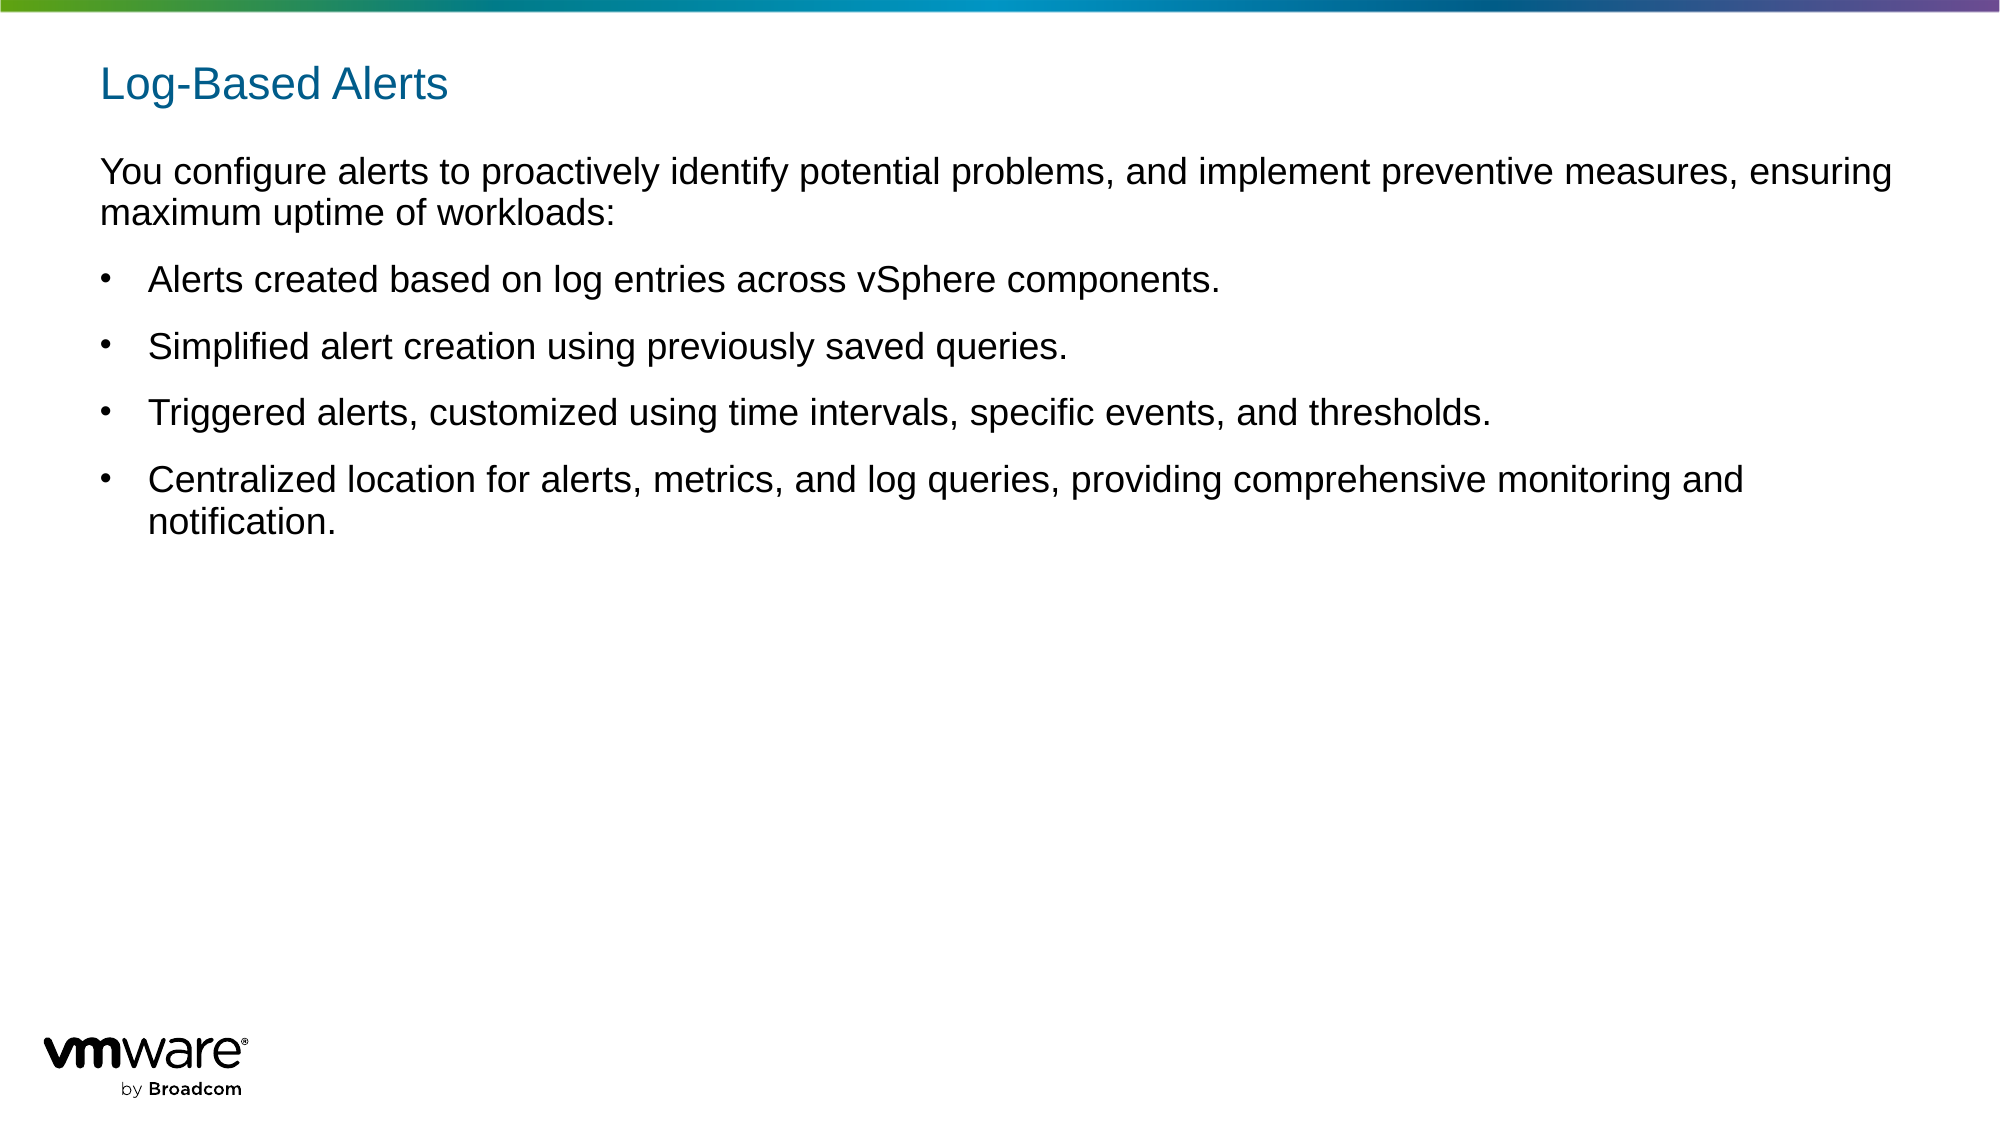

# Log-Based Alerts
You configure alerts to proactively identify potential problems, and implement preventive measures, ensuring maximum uptime of workloads:
Alerts created based on log entries across vSphere components.
Simplified alert creation using previously saved queries.
Triggered alerts, customized using time intervals, specific events, and thresholds.
Centralized location for alerts, metrics, and log queries, providing comprehensive monitoring and notification.